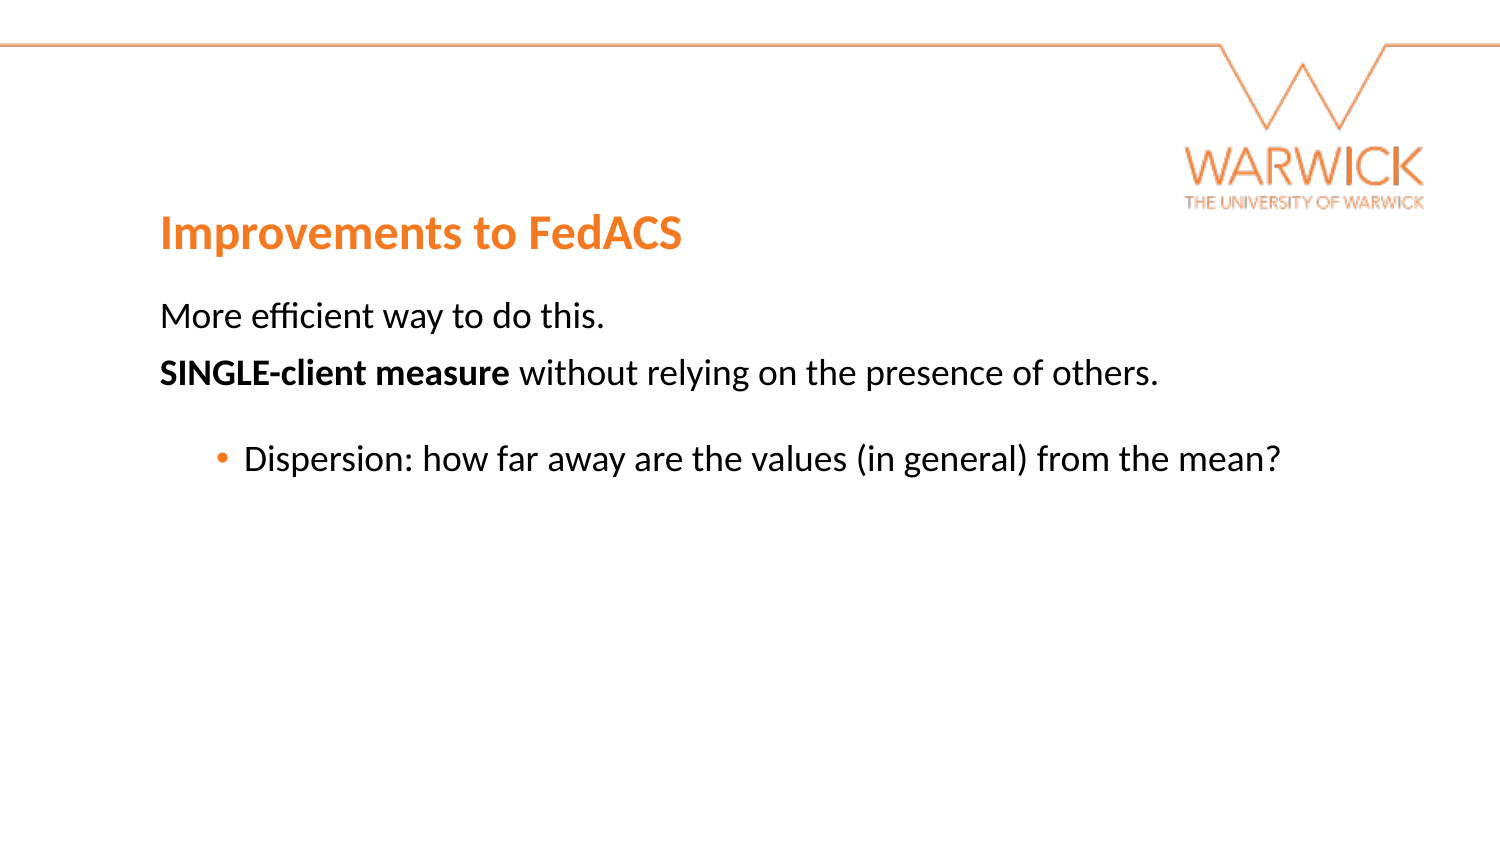

Improvements to FedACS

More efficient way to do this.
SINGLE-client measure without relying on the presence of others.

Dispersion: how far away are the values (in general) from the mean?